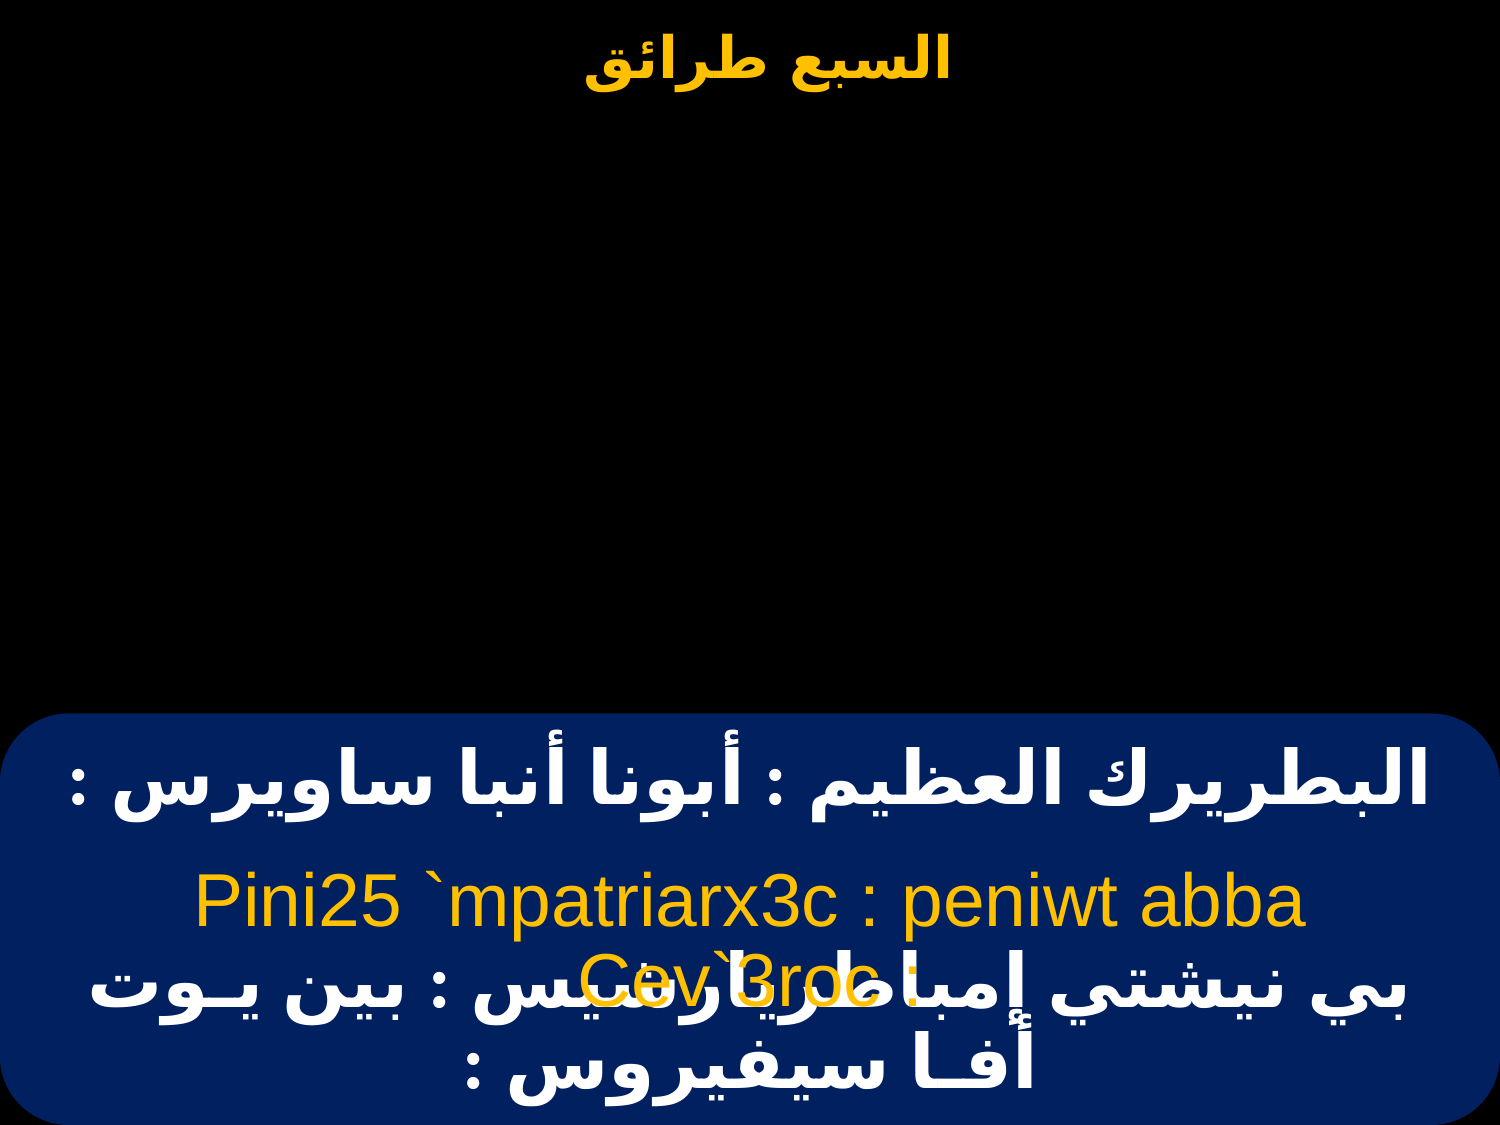

# البطريرك العظيم : أبونا أنبا ساويرس :
Pini25 `mpatriarx3c : peniwt abba Cev`3roc :
بي نيشتي إمباطريارشيس : بين يـوت أفـا سيفيروس :